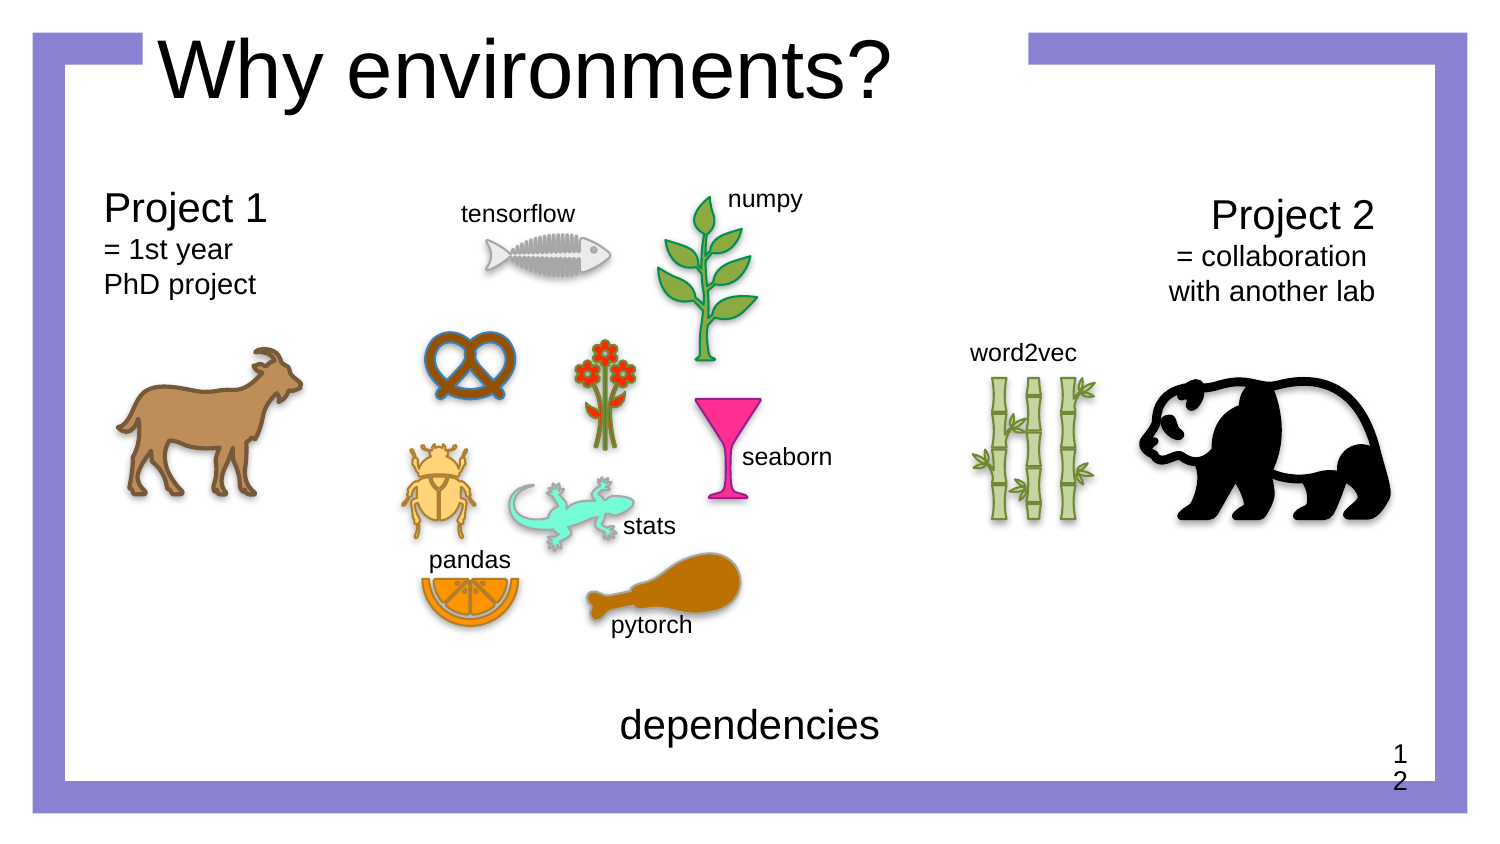

# Why environments?
Project 1
= 1st year
PhD project
numpy
Project 2
= collaboration
with another lab
tensorflow

word2vec

seaborn

stats
pandas

pytorch
dependencies
12